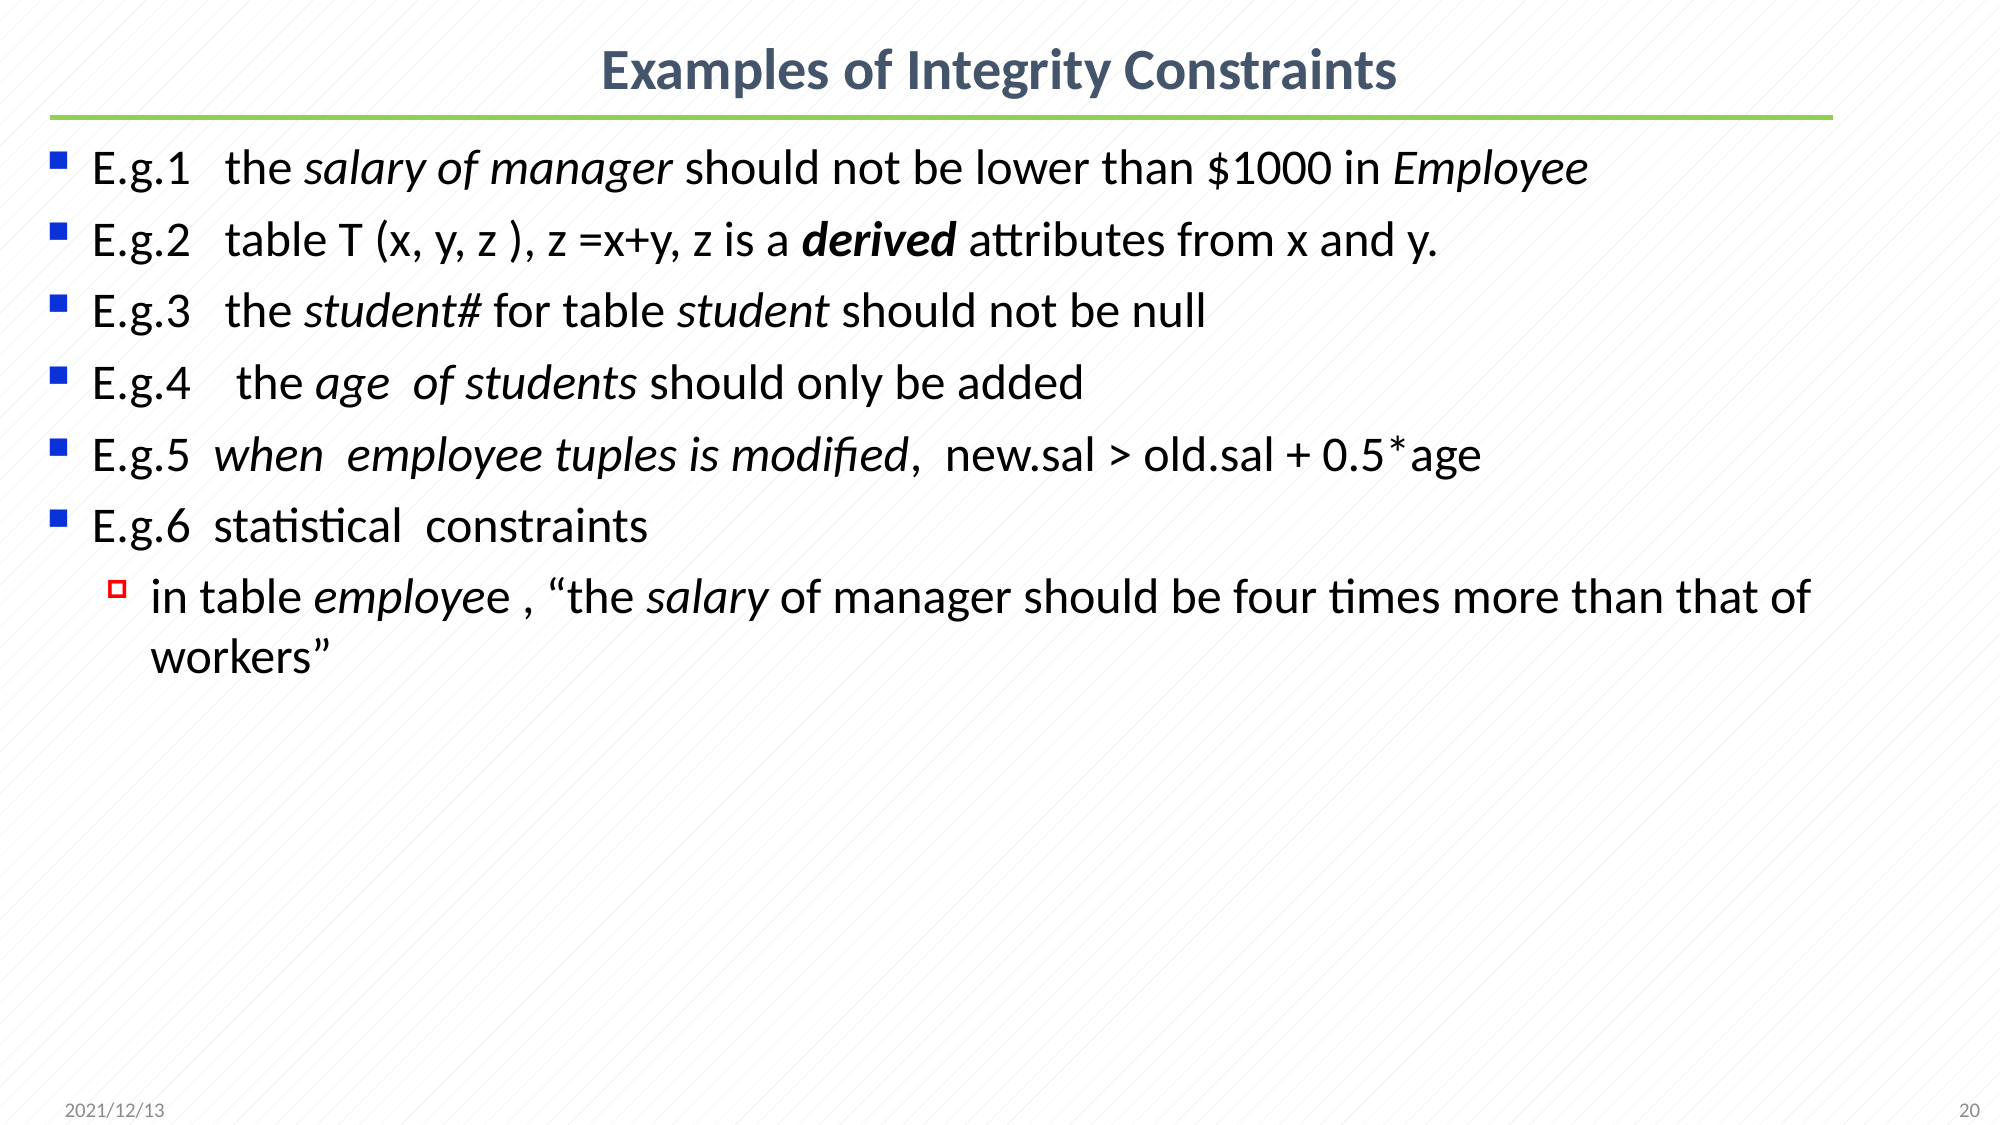

# Examples of Integrity Constraints
E.g.1   the salary of manager should not be lower than $1000 in Employee
E.g.2   table T (x, y, z ), z =x+y, z is a derived attributes from x and y.
E.g.3   the student# for table student should not be null
E.g.4    the age  of students should only be added
E.g.5  when  employee tuples is modified,  new.sal > old.sal + 0.5*age
E.g.6  statistical  constraints
in table employee , “the salary of manager should be four times more than that of  workers”

20
2021/12/13